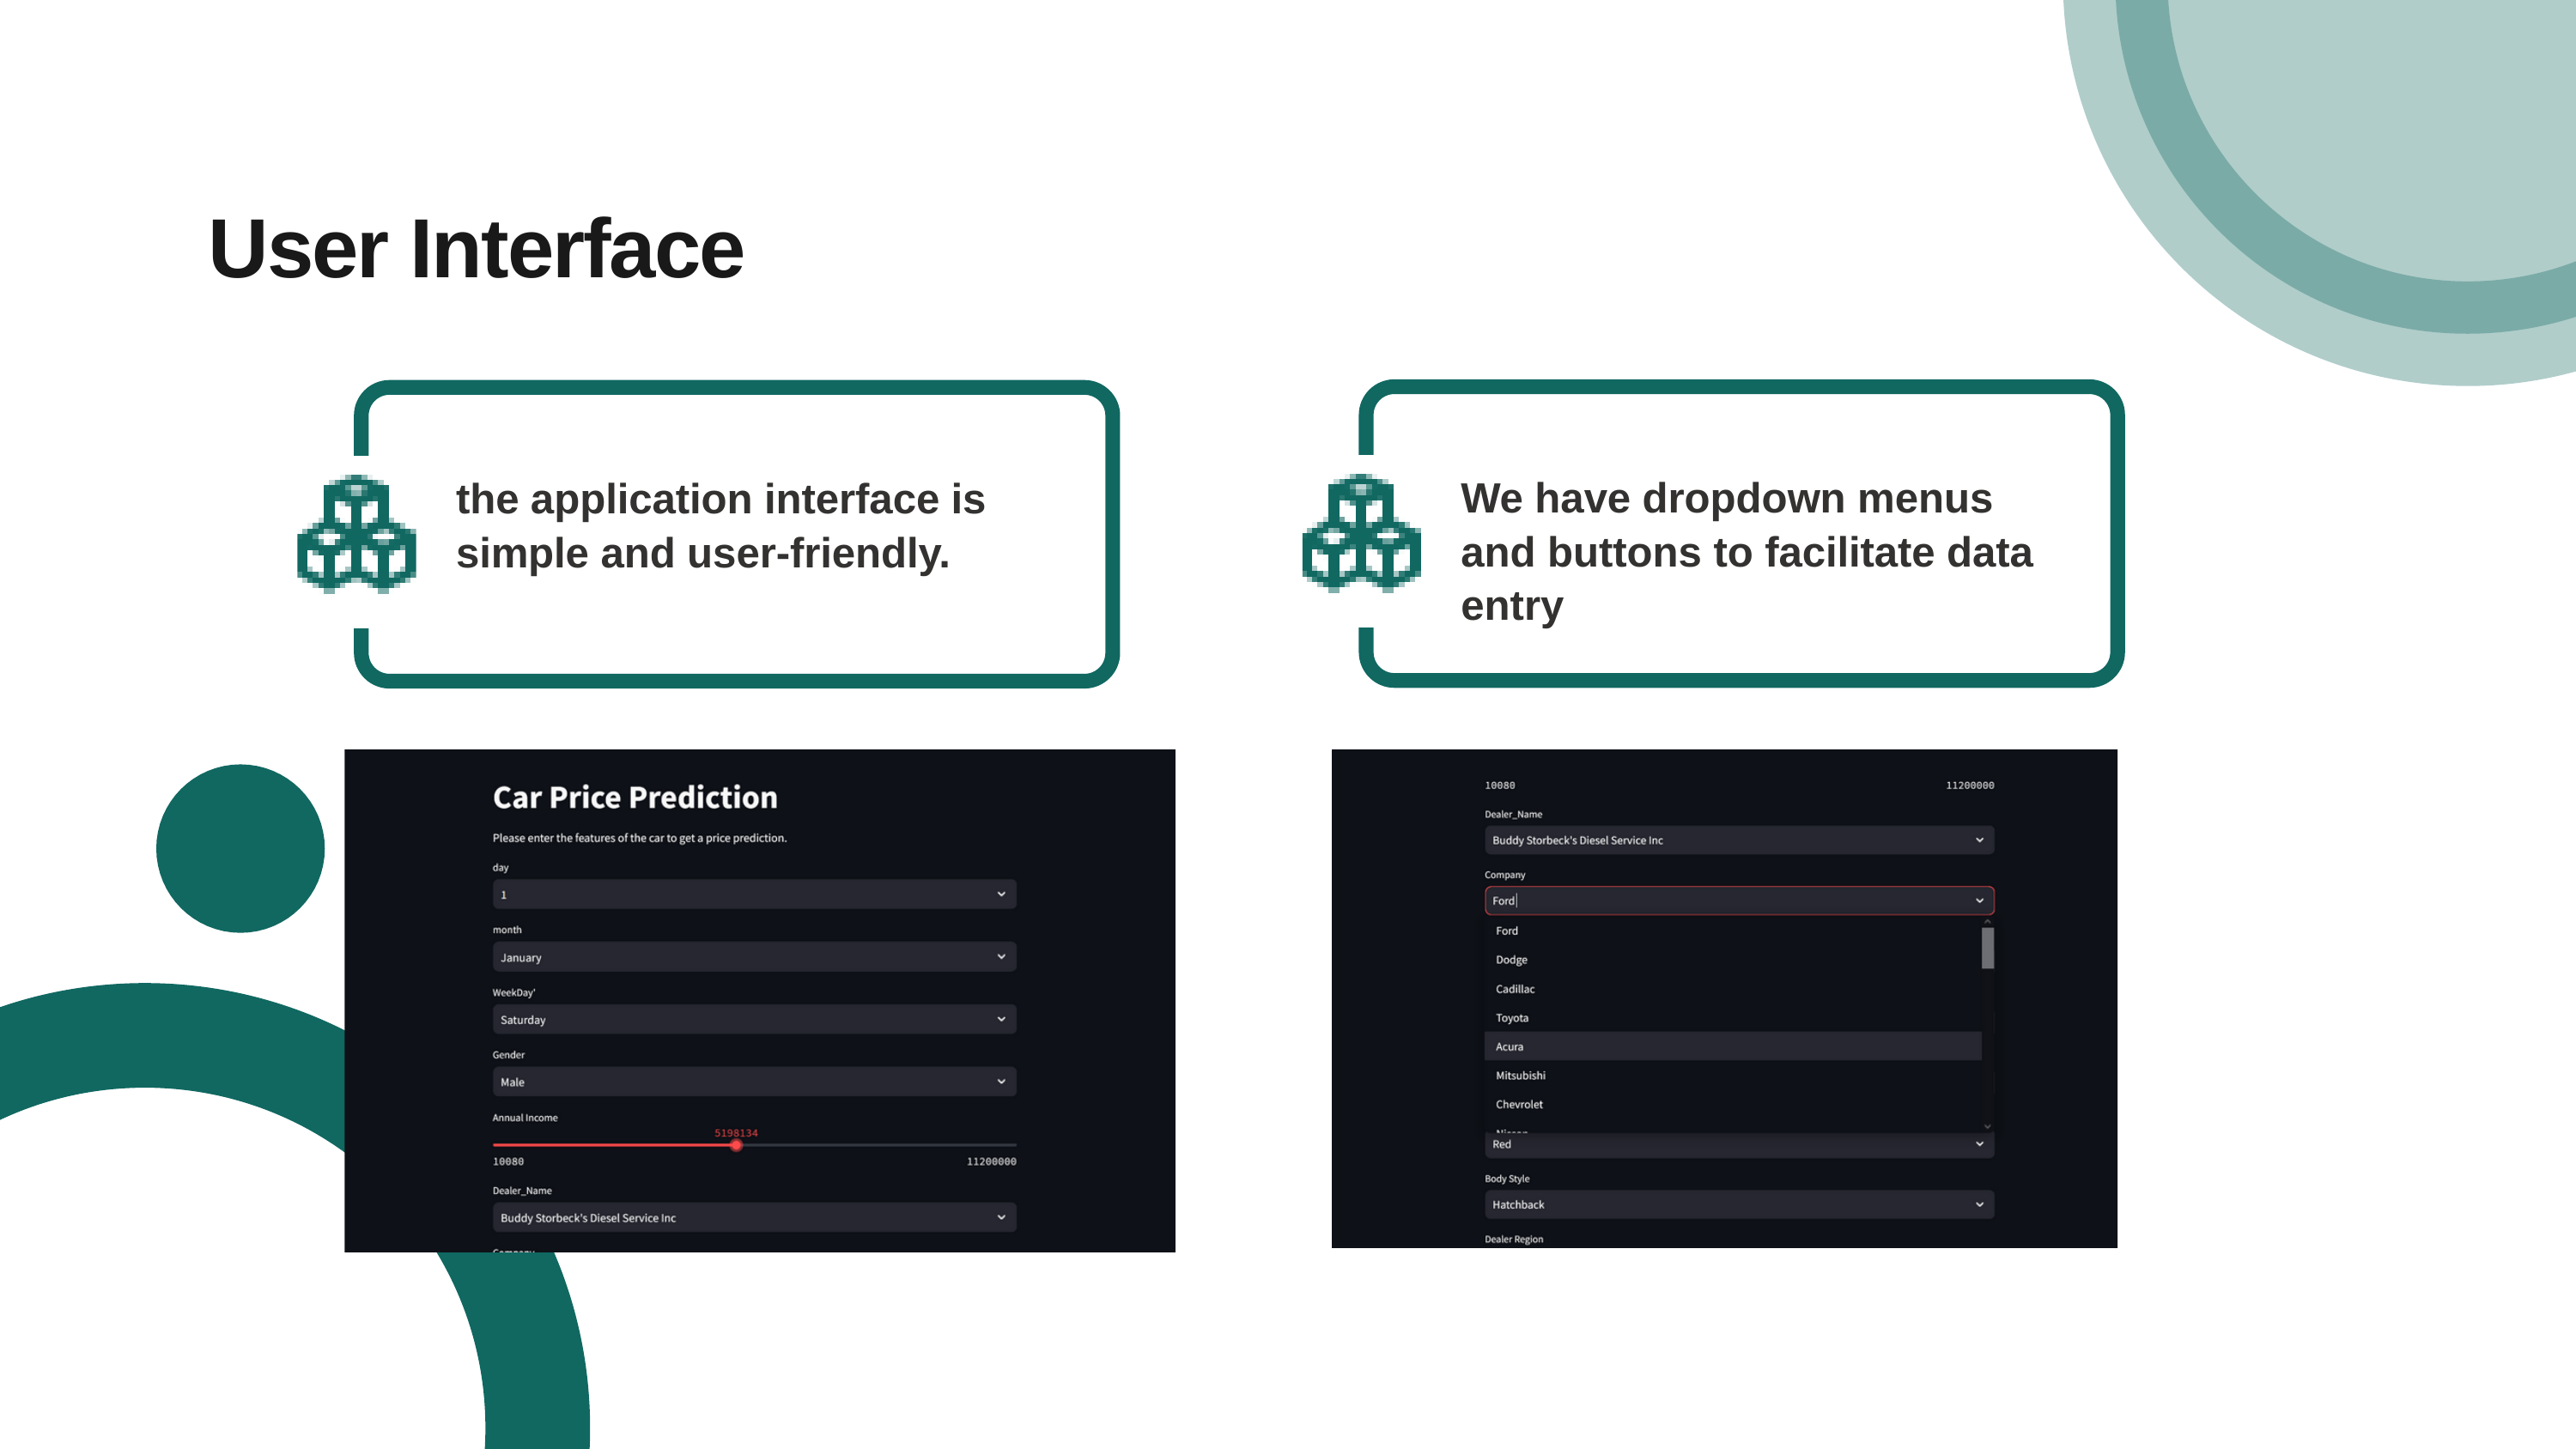

User Interface

We have dropdown menus and buttons to facilitate data entry

the application interface is simple and user-friendly.